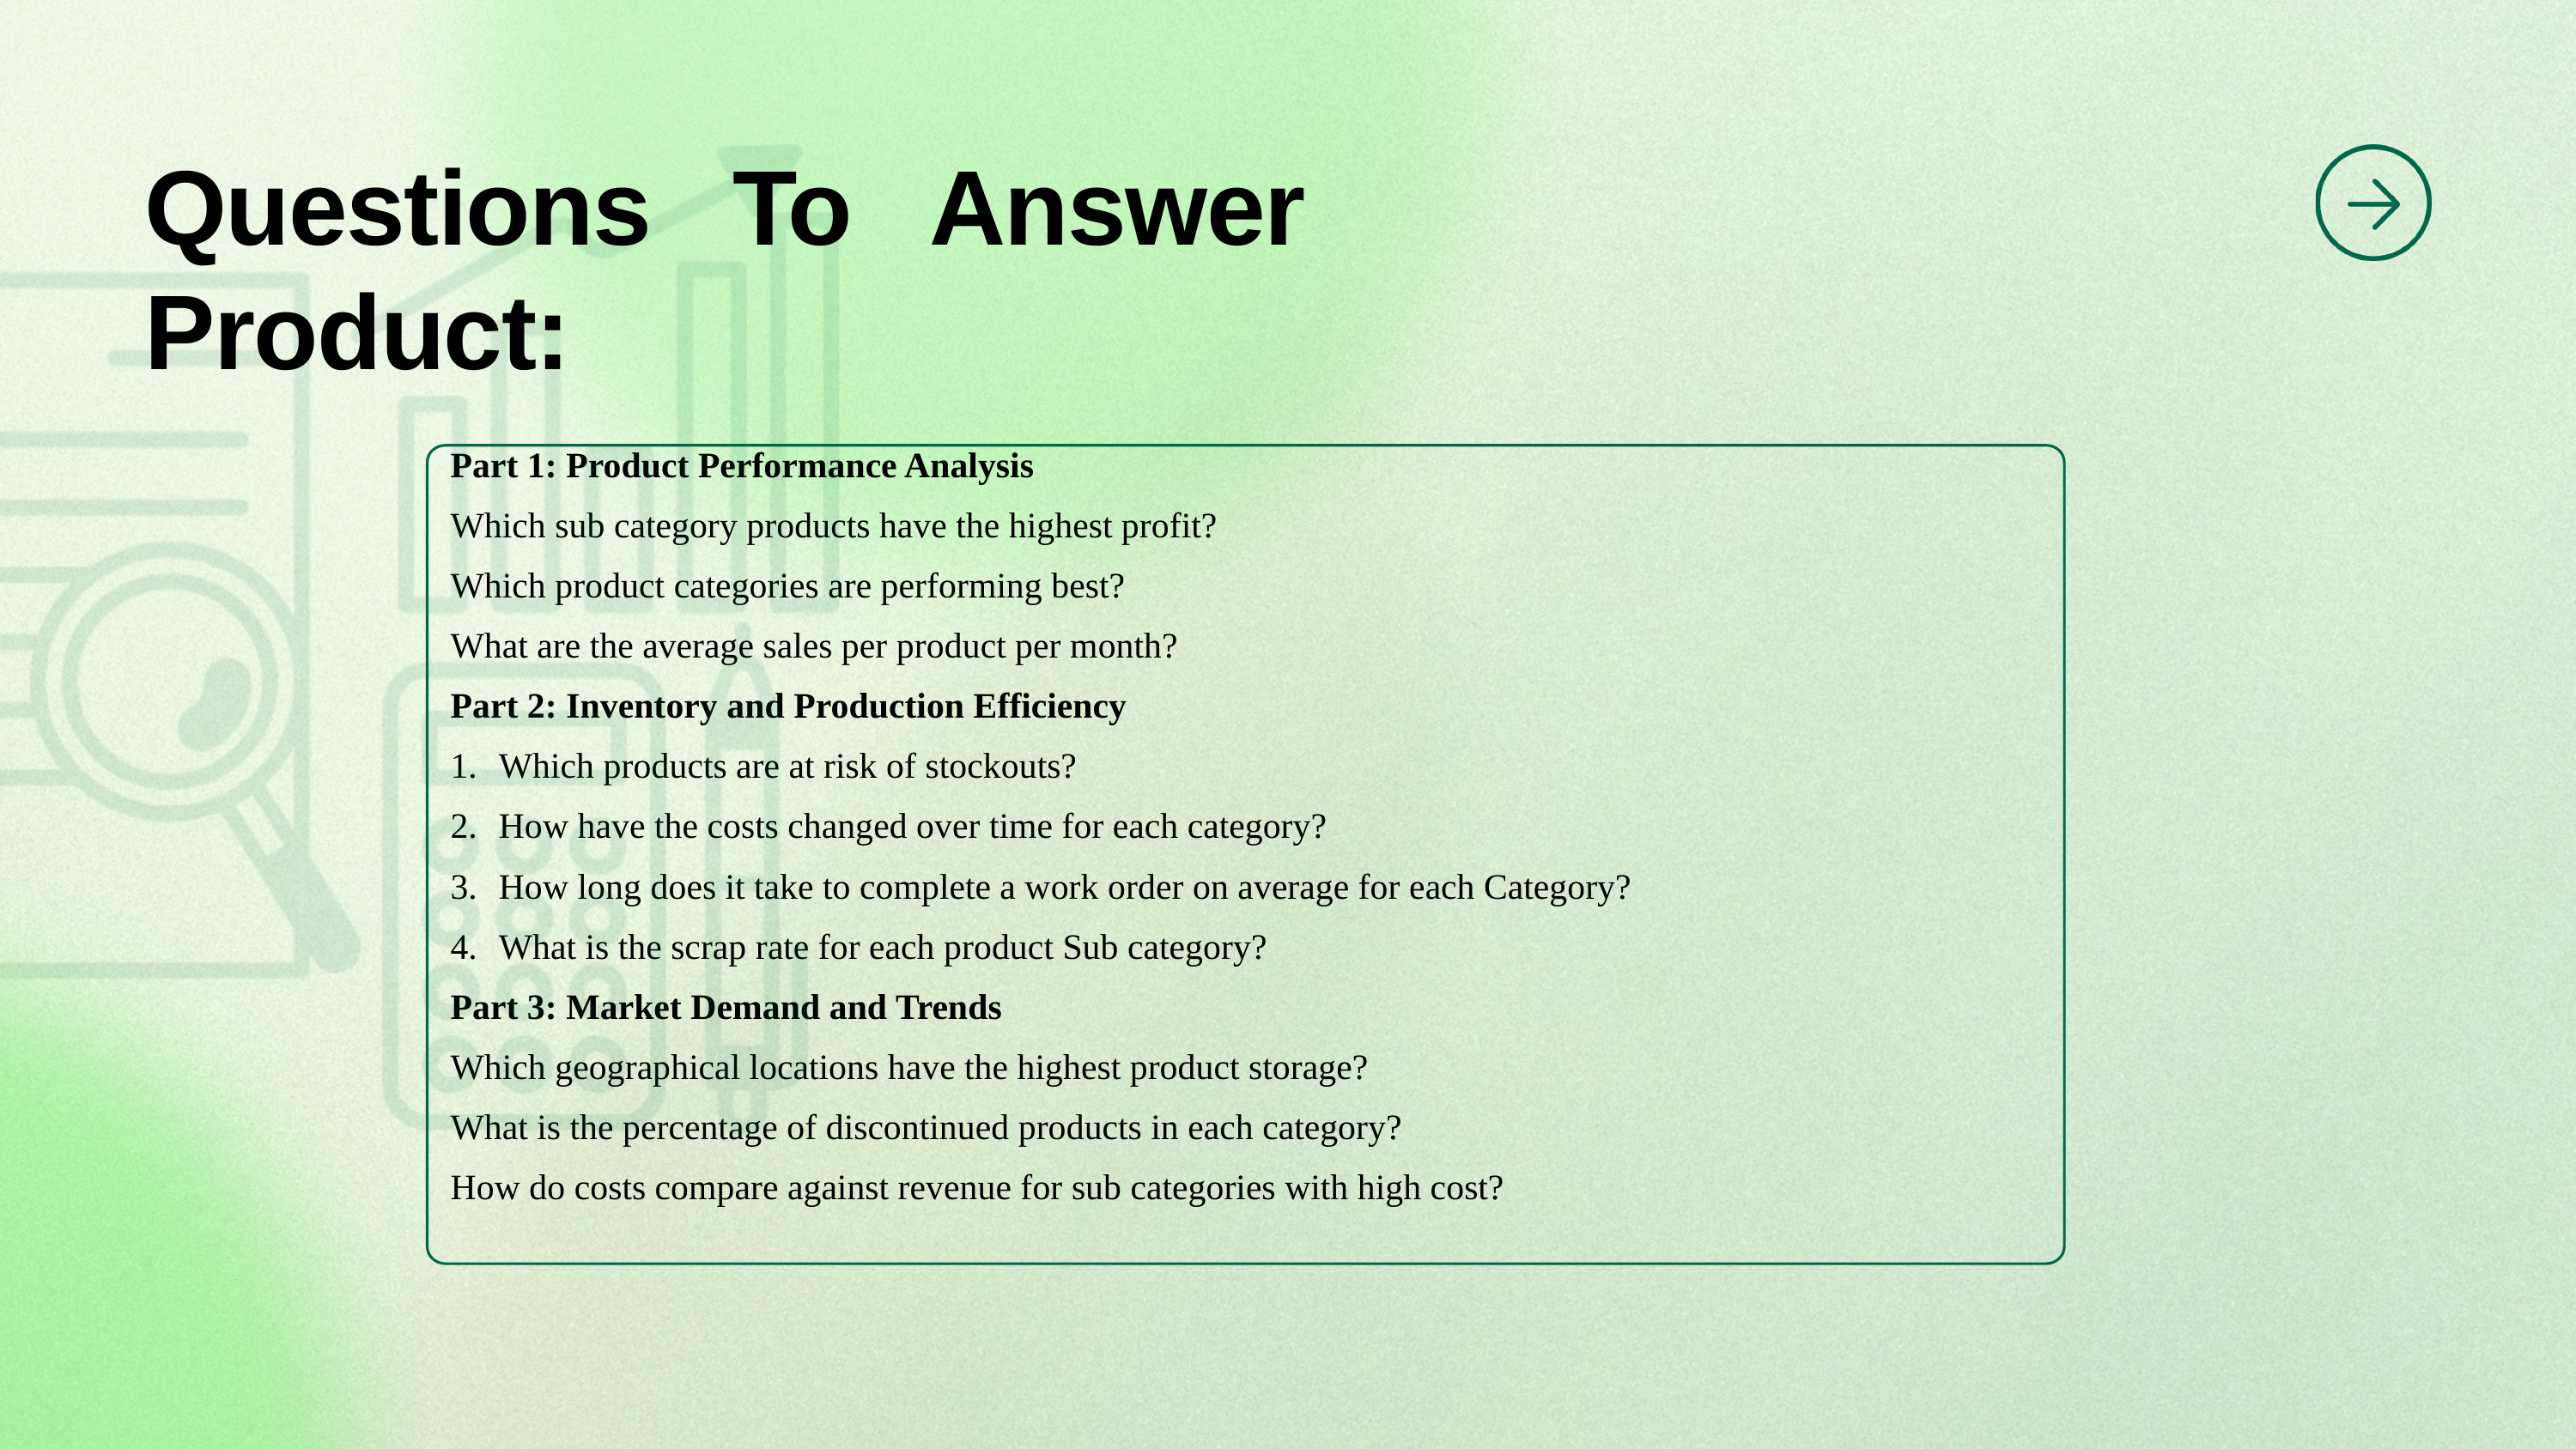

Questions To Answer Product:

Part 1: Product Performance Analysis
Which sub category products have the highest profit?
Which product categories are performing best?
What are the average sales per product per month?
Part 2: Inventory and Production Efficiency
Which products are at risk of stockouts?
How have the costs changed over time for each category?
How long does it take to complete a work order on average for each Category?
What is the scrap rate for each product Sub category?
Part 3: Market Demand and Trends
Which geographical locations have the highest product storage?
What is the percentage of discontinued products in each category?
How do costs compare against revenue for sub categories with high cost?